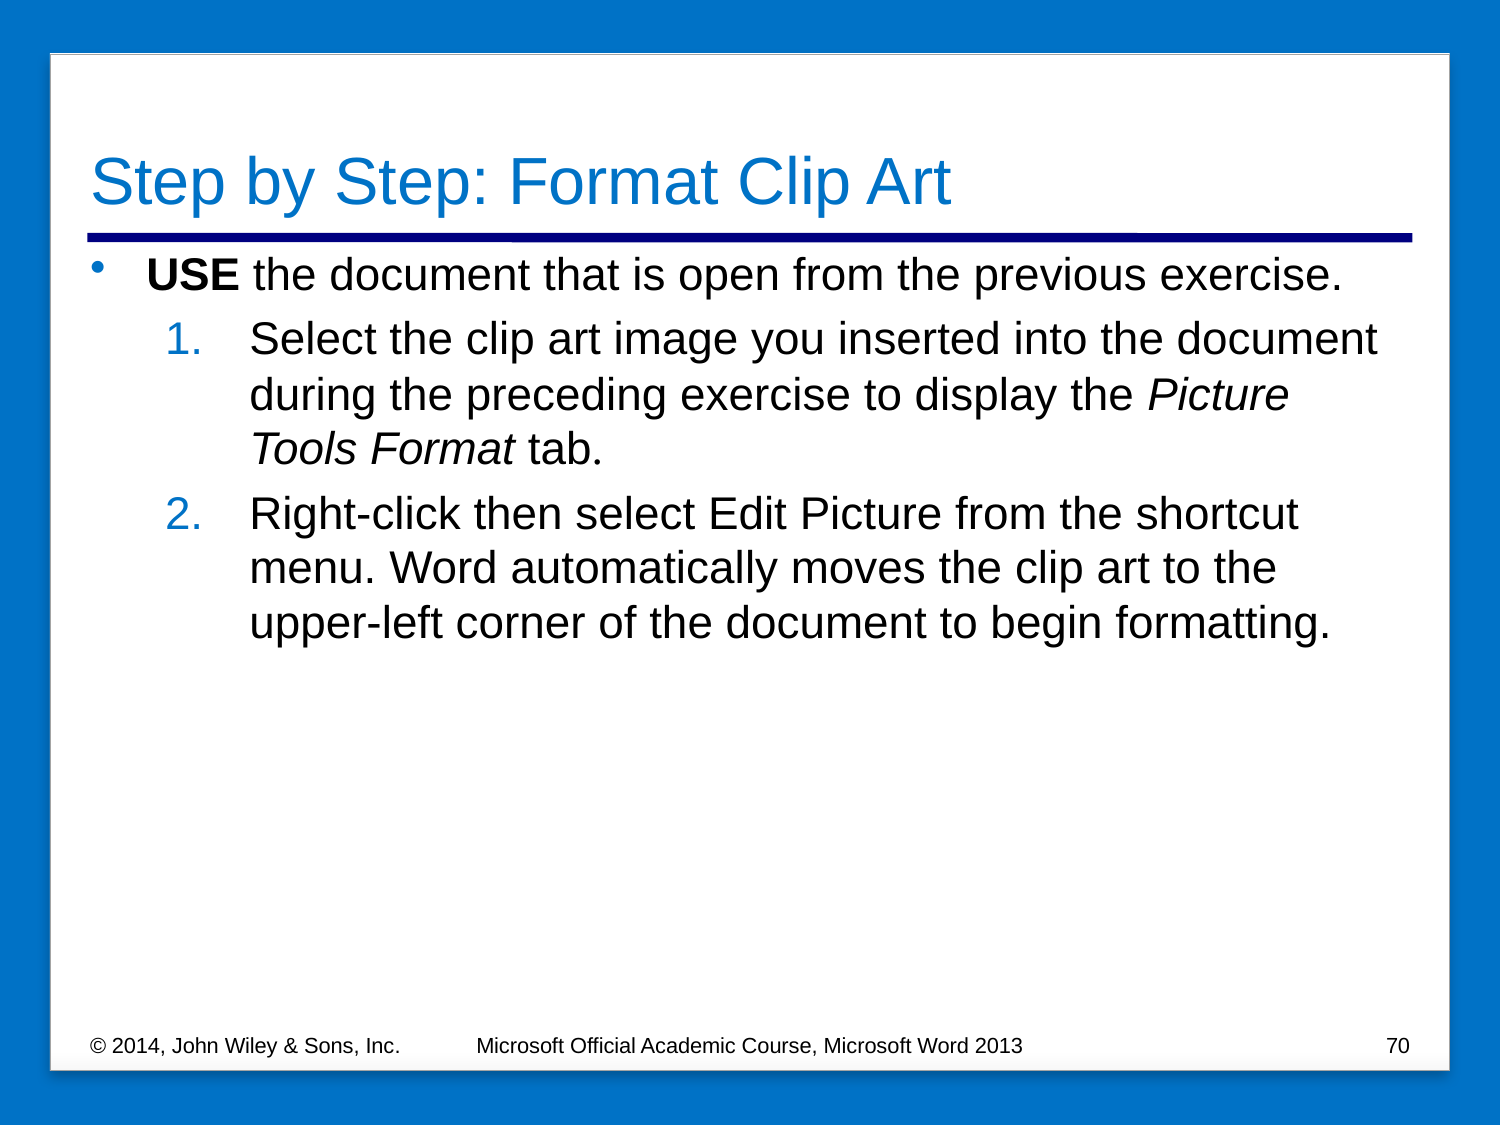

# Step by Step: Format Clip Art
USE the document that is open from the previous exercise.
Select the clip art image you inserted into the document during the preceding exercise to display the Picture Tools Format tab.
Right-click then select Edit Picture from the shortcut menu. Word automatically moves the clip art to the upper-left corner of the document to begin formatting.
© 2014, John Wiley & Sons, Inc.
Microsoft Official Academic Course, Microsoft Word 2013
70